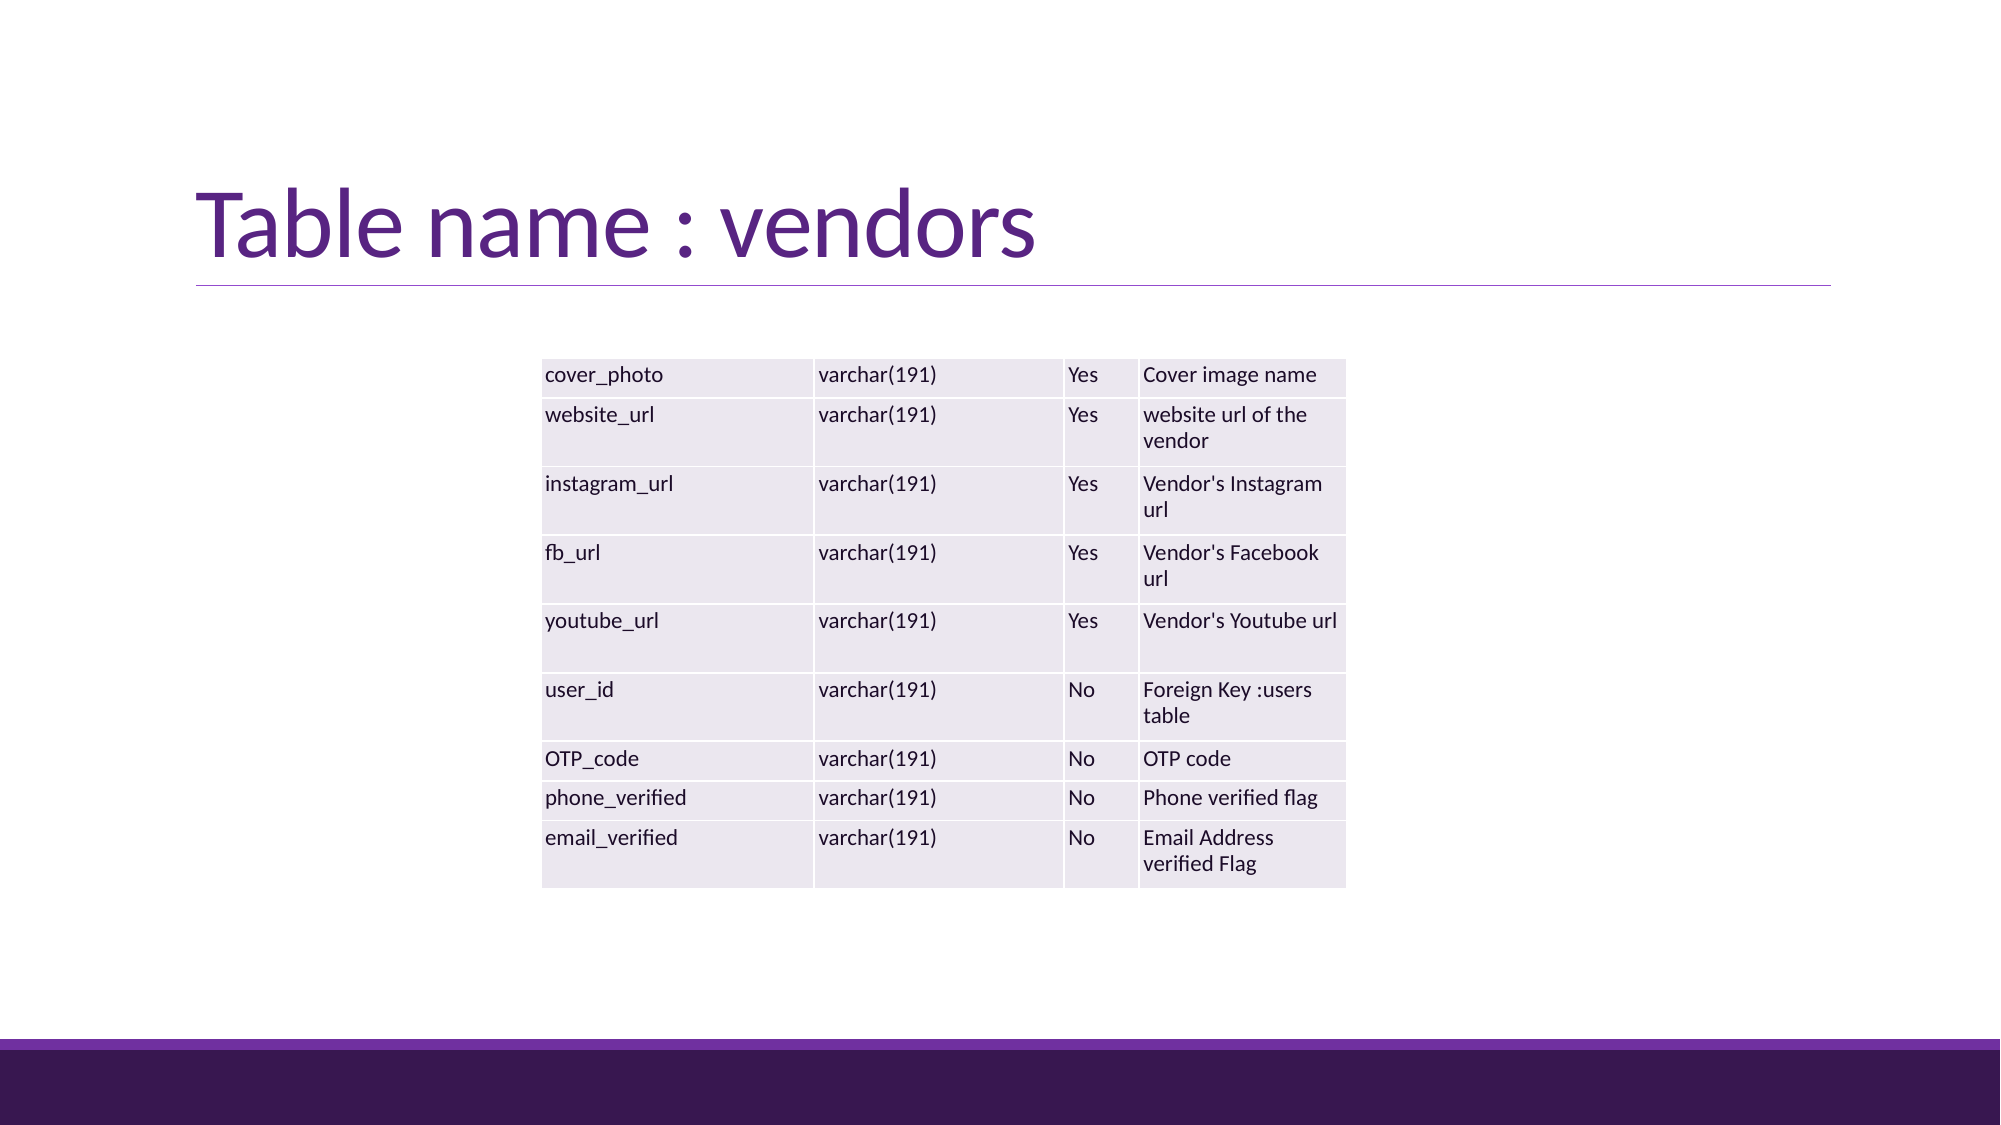

# Table name : vendors
| cover\_photo | varchar(191) | Yes | Cover image name |
| --- | --- | --- | --- |
| website\_url | varchar(191) | Yes | website url of the vendor |
| instagram\_url | varchar(191) | Yes | Vendor's Instagram url |
| fb\_url | varchar(191) | Yes | Vendor's Facebook url |
| youtube\_url | varchar(191) | Yes | Vendor's Youtube url |
| user\_id | varchar(191) | No | Foreign Key :users table |
| OTP\_code | varchar(191) | No | OTP code |
| phone\_verified | varchar(191) | No | Phone verified flag |
| email\_verified | varchar(191) | No | Email Address verified Flag |